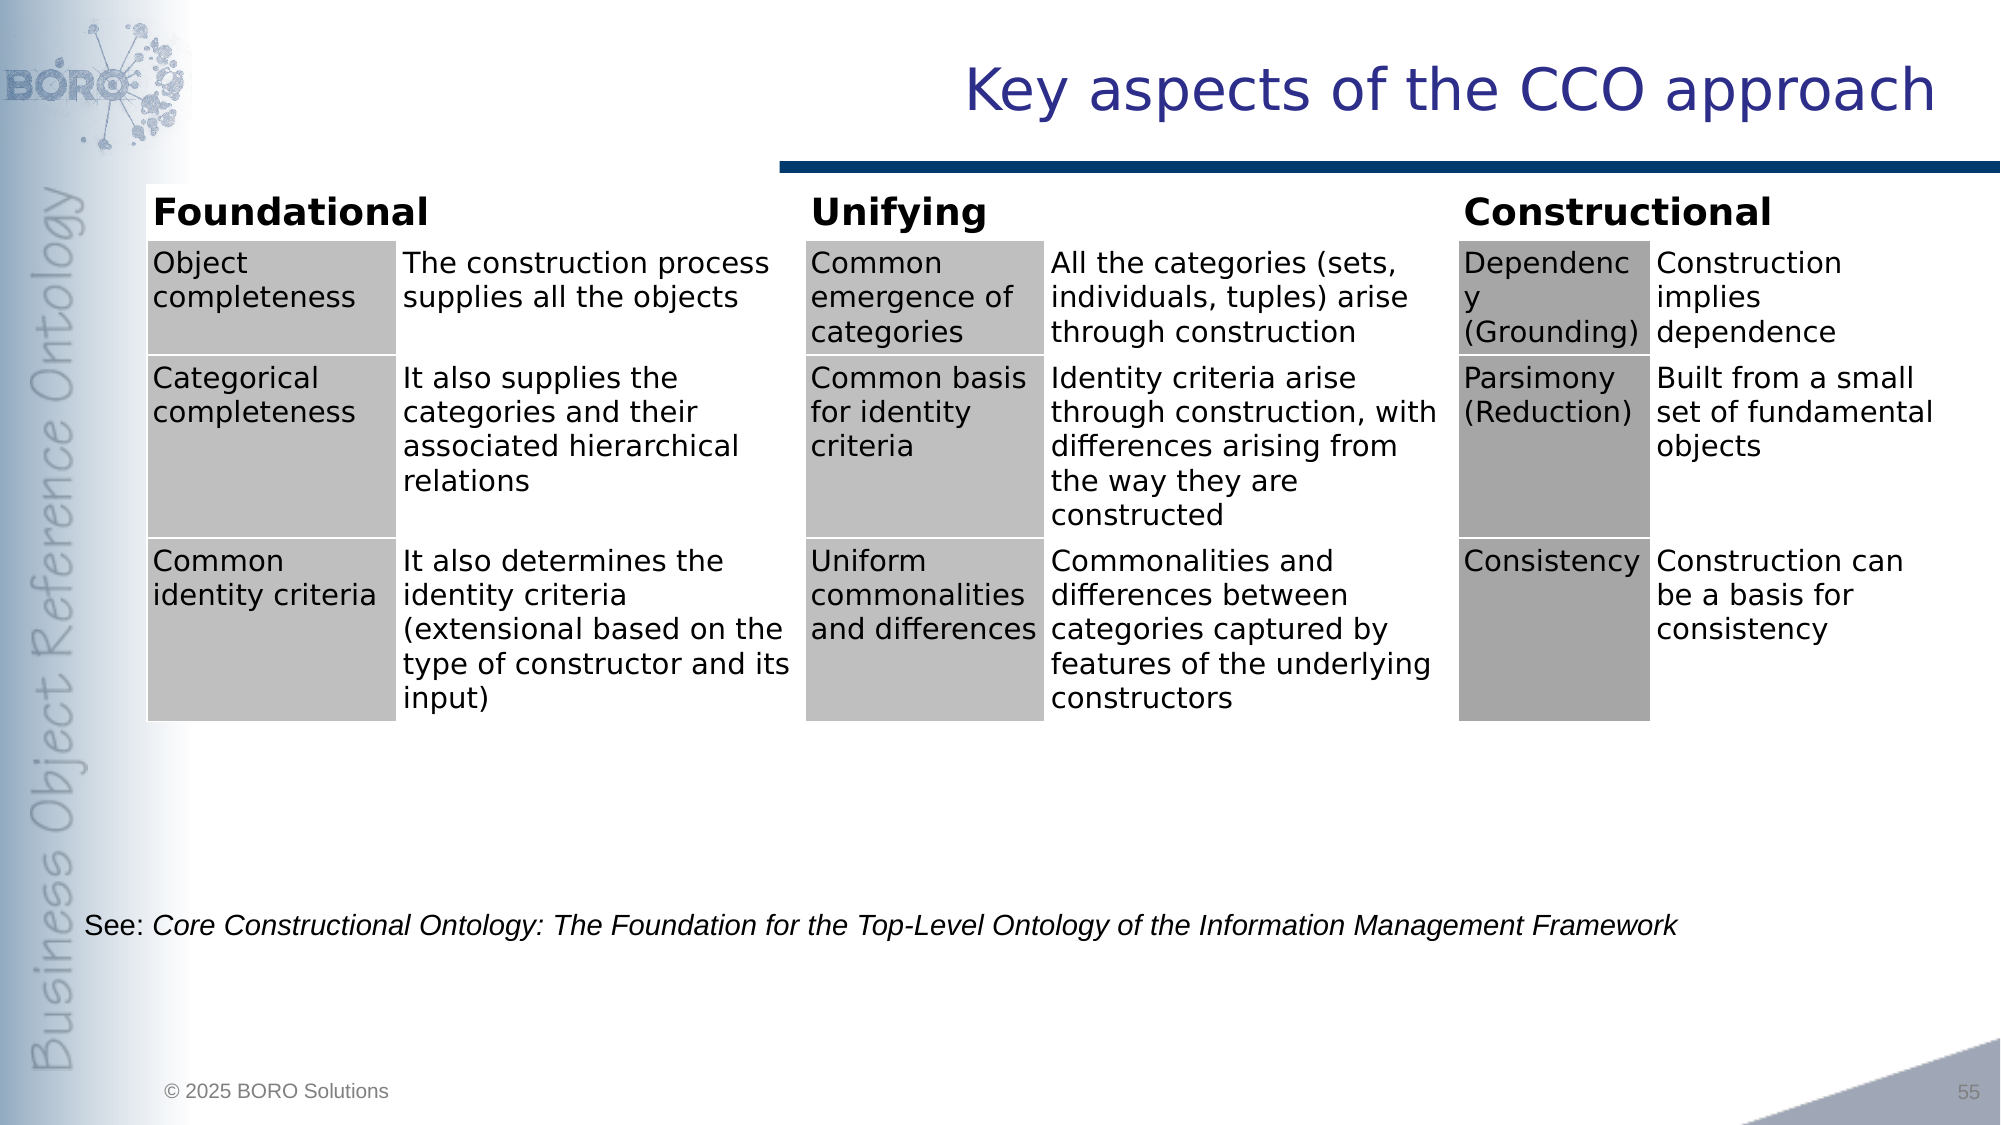

# Key aspects of the CCO approach
| Foundational |  | Unifying |  | Constructional |  |
| --- | --- | --- | --- | --- | --- |
| Object completeness | The construction process supplies all the objects | Common emergence of categories | All the categories (sets, individuals, tuples) arise through construction | Dependency (Grounding) | Construction implies dependence |
| Categorical completeness | It also supplies the categories and their associated hierarchical relations | Common basis for identity criteria | Identity criteria arise through construction, with differences arising from the way they are constructed | Parsimony (Reduction) | Built from a small set of fundamental objects |
| Common identity criteria | It also determines the identity criteria (extensional based on the type of constructor and its input) | Uniform commonalities and differences | Commonalities and differences between categories captured by features of the underlying constructors | Consistency | Construction can be a basis for consistency |
See: Core Constructional Ontology: The Foundation for the Top-Level Ontology of the Information Management Framework
55